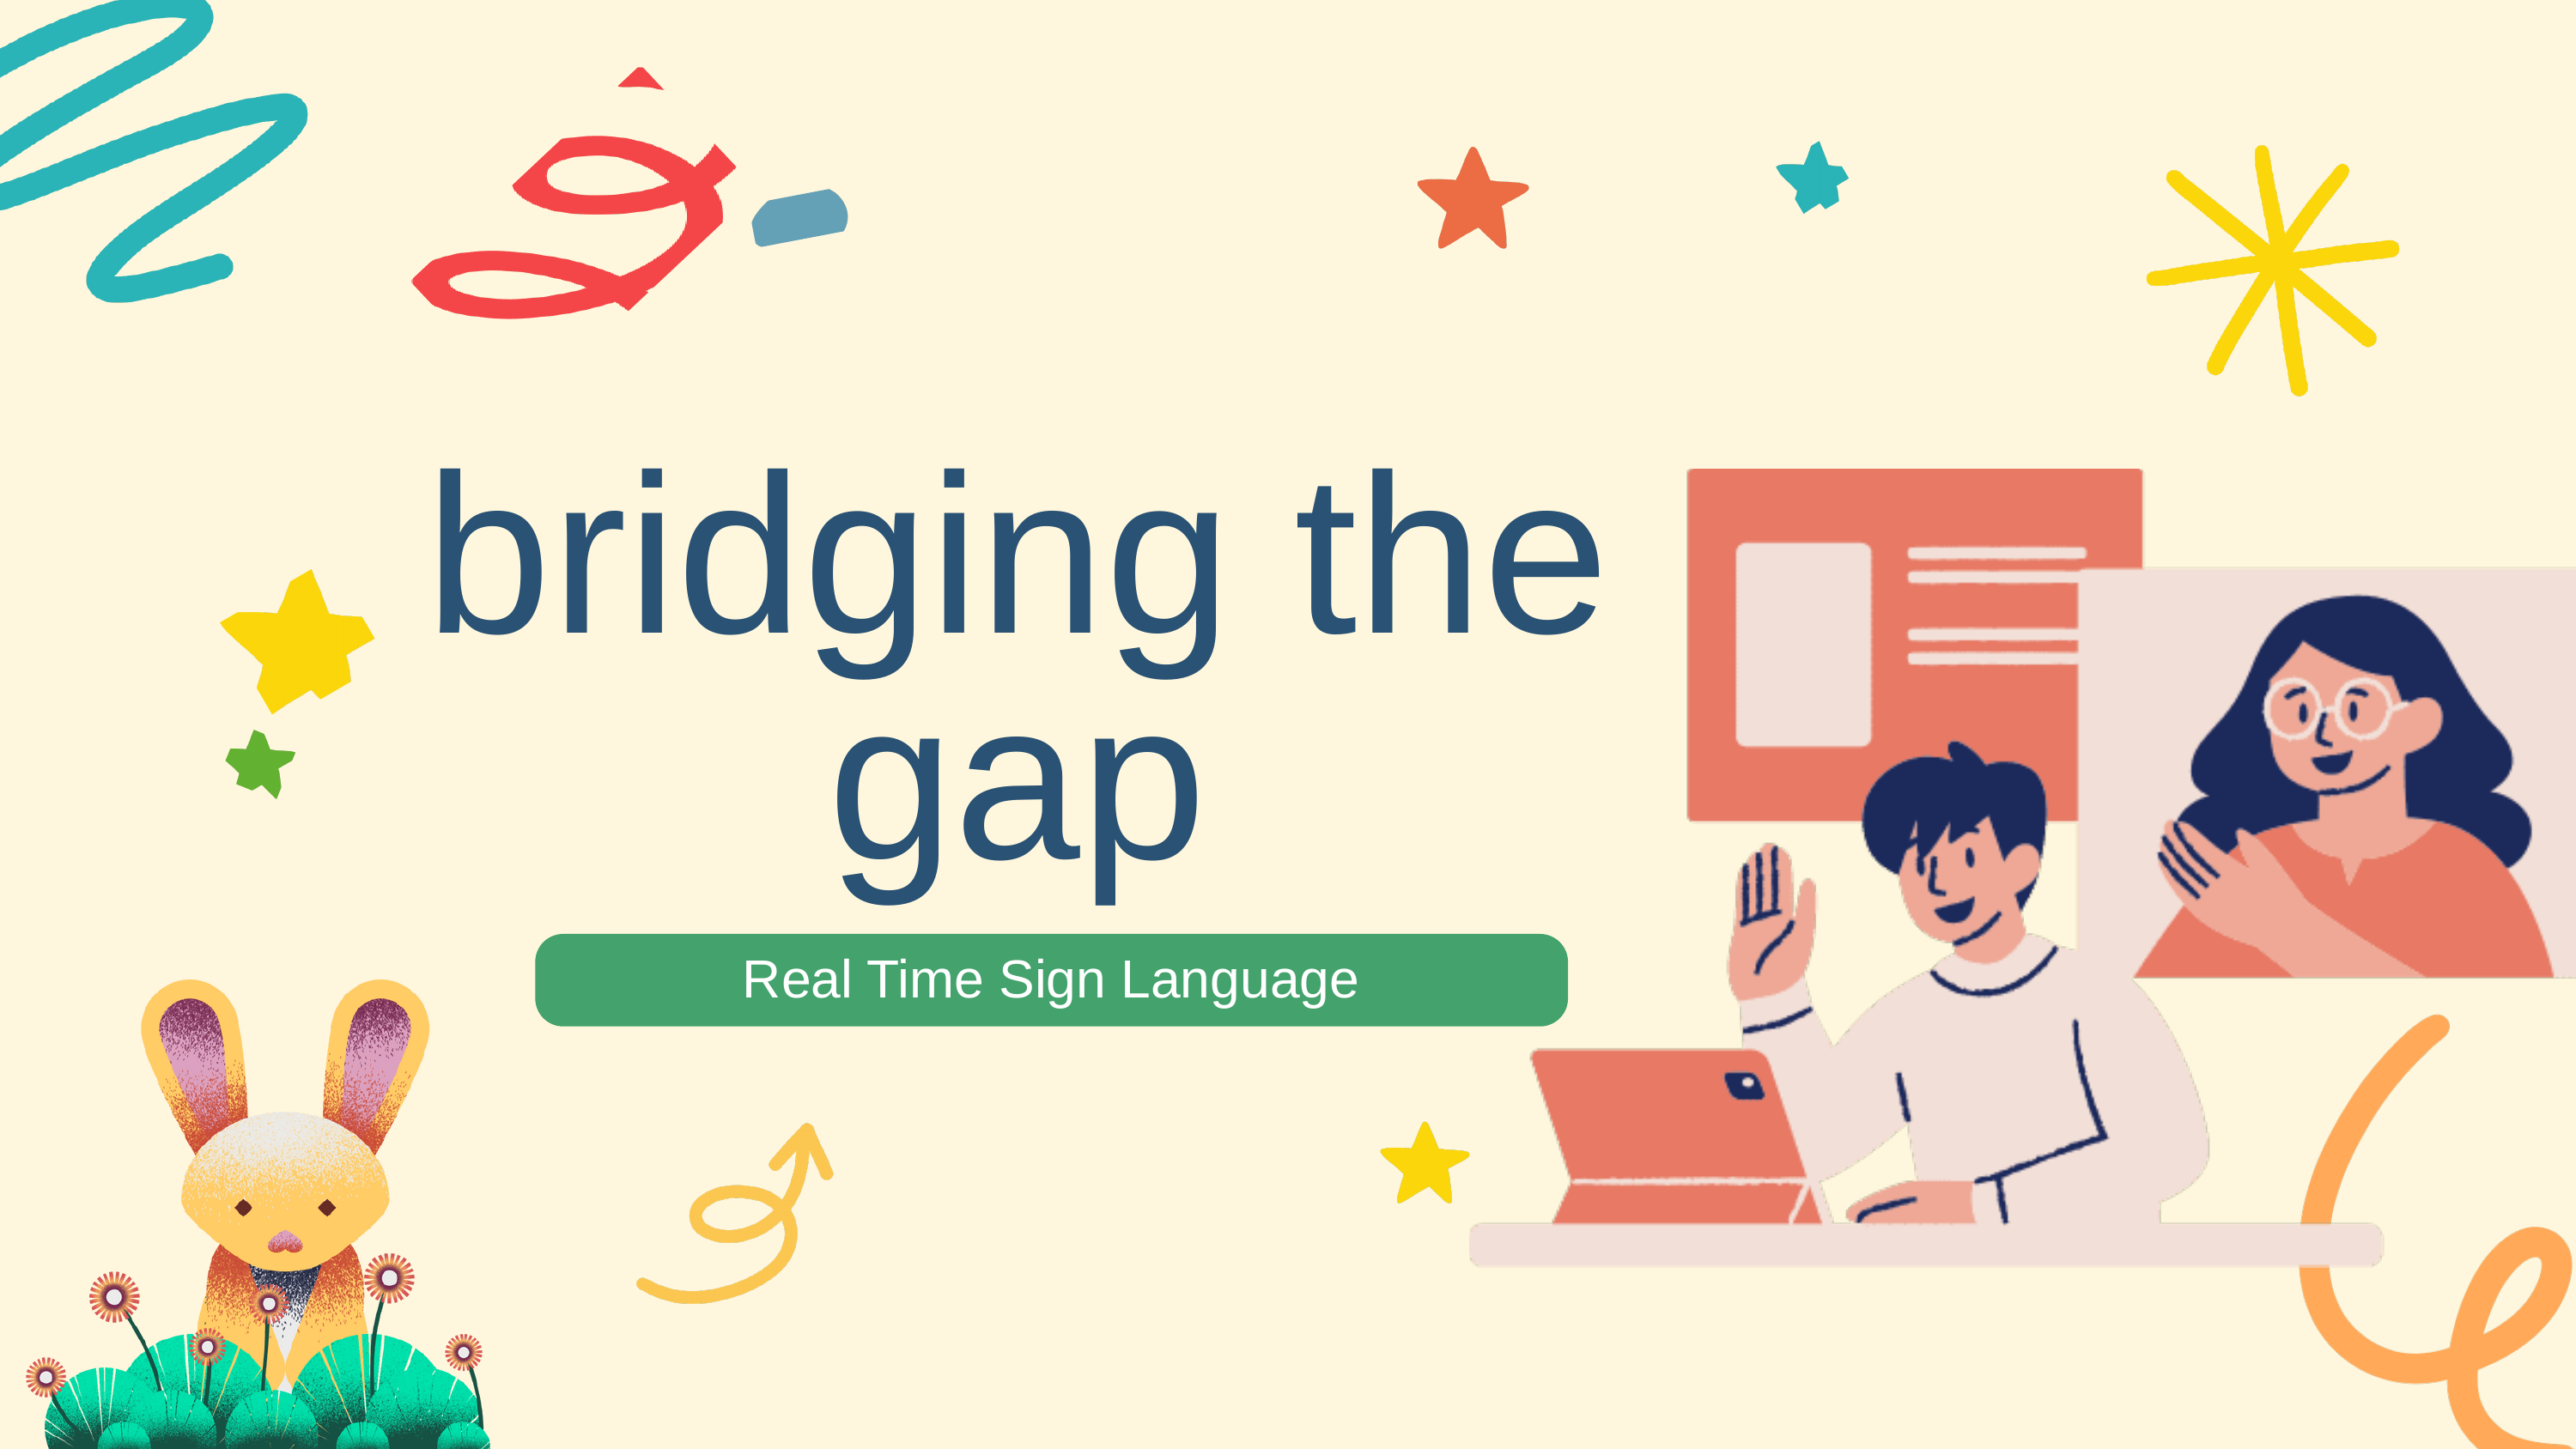

bridging the gap

Real Time Sign Language